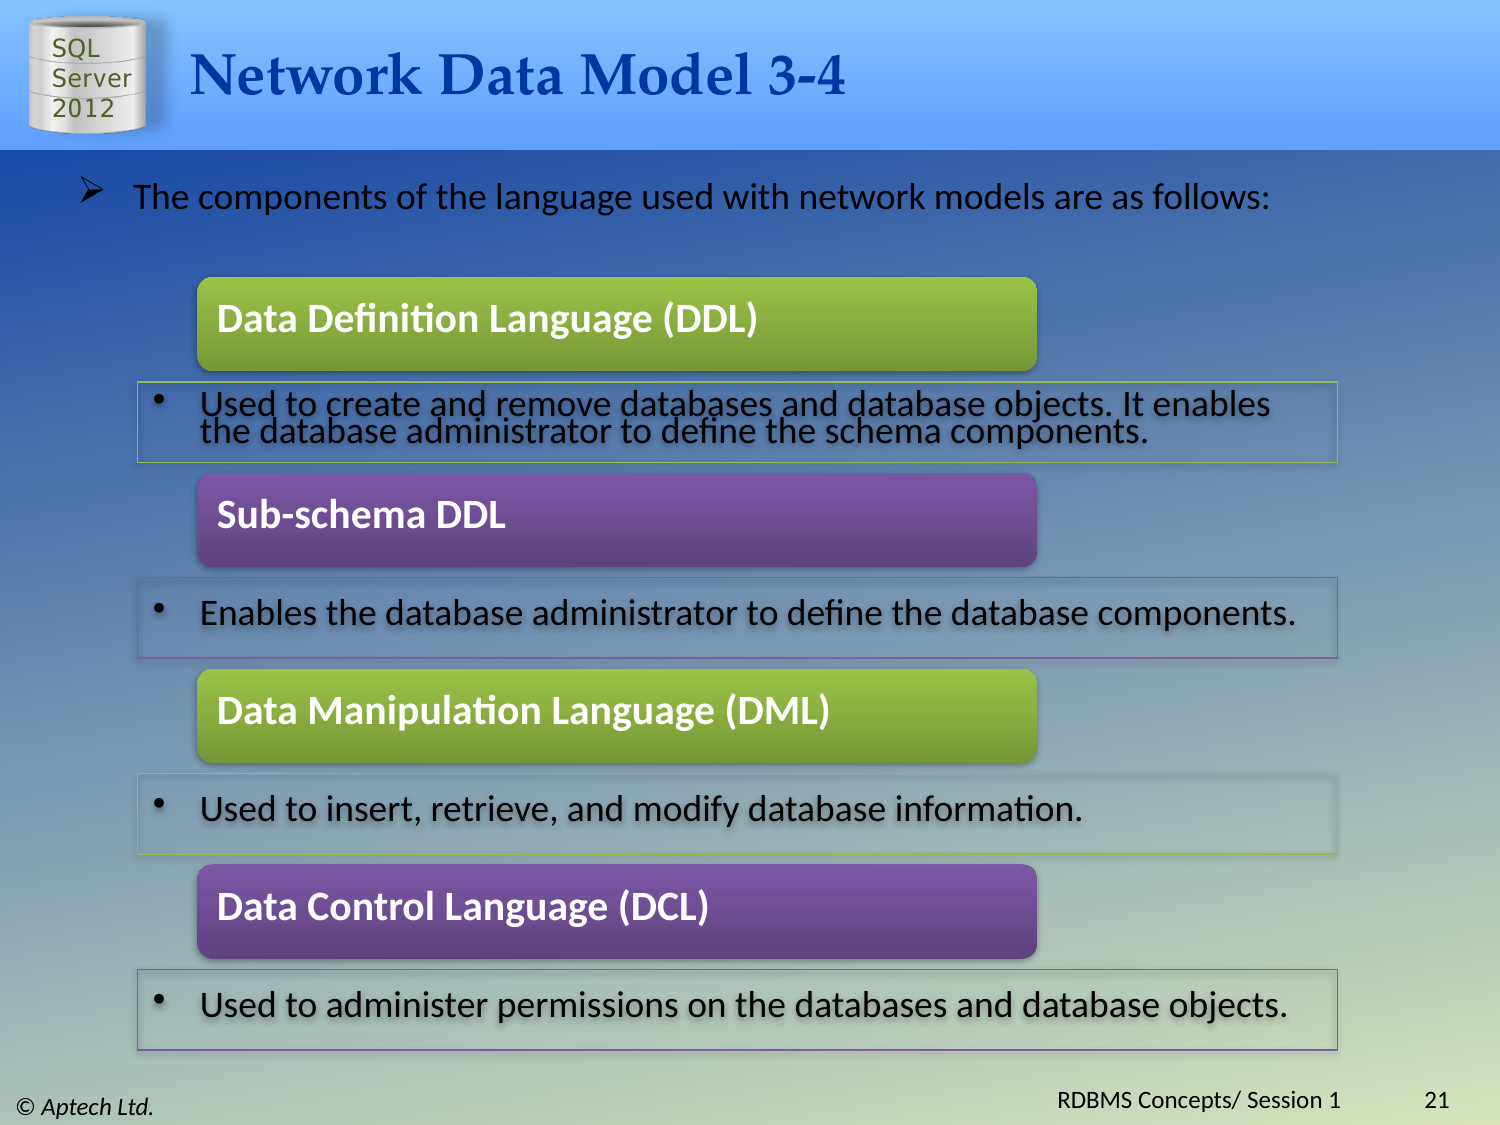

# Network Data Model 3-4
The components of the language used with network models are as follows:
Data Definition Language (DDL)
Sub-schema DDL
Data Manipulation Language (DML)
Data Control Language (DCL)
Used to create and remove databases and database objects. It enables the database administrator to define the schema components.
Enables the database administrator to define the database components.
Used to insert, retrieve, and modify database information.
Used to administer permissions on the databases and database objects.
RDBMS Concepts/ Session 1
21